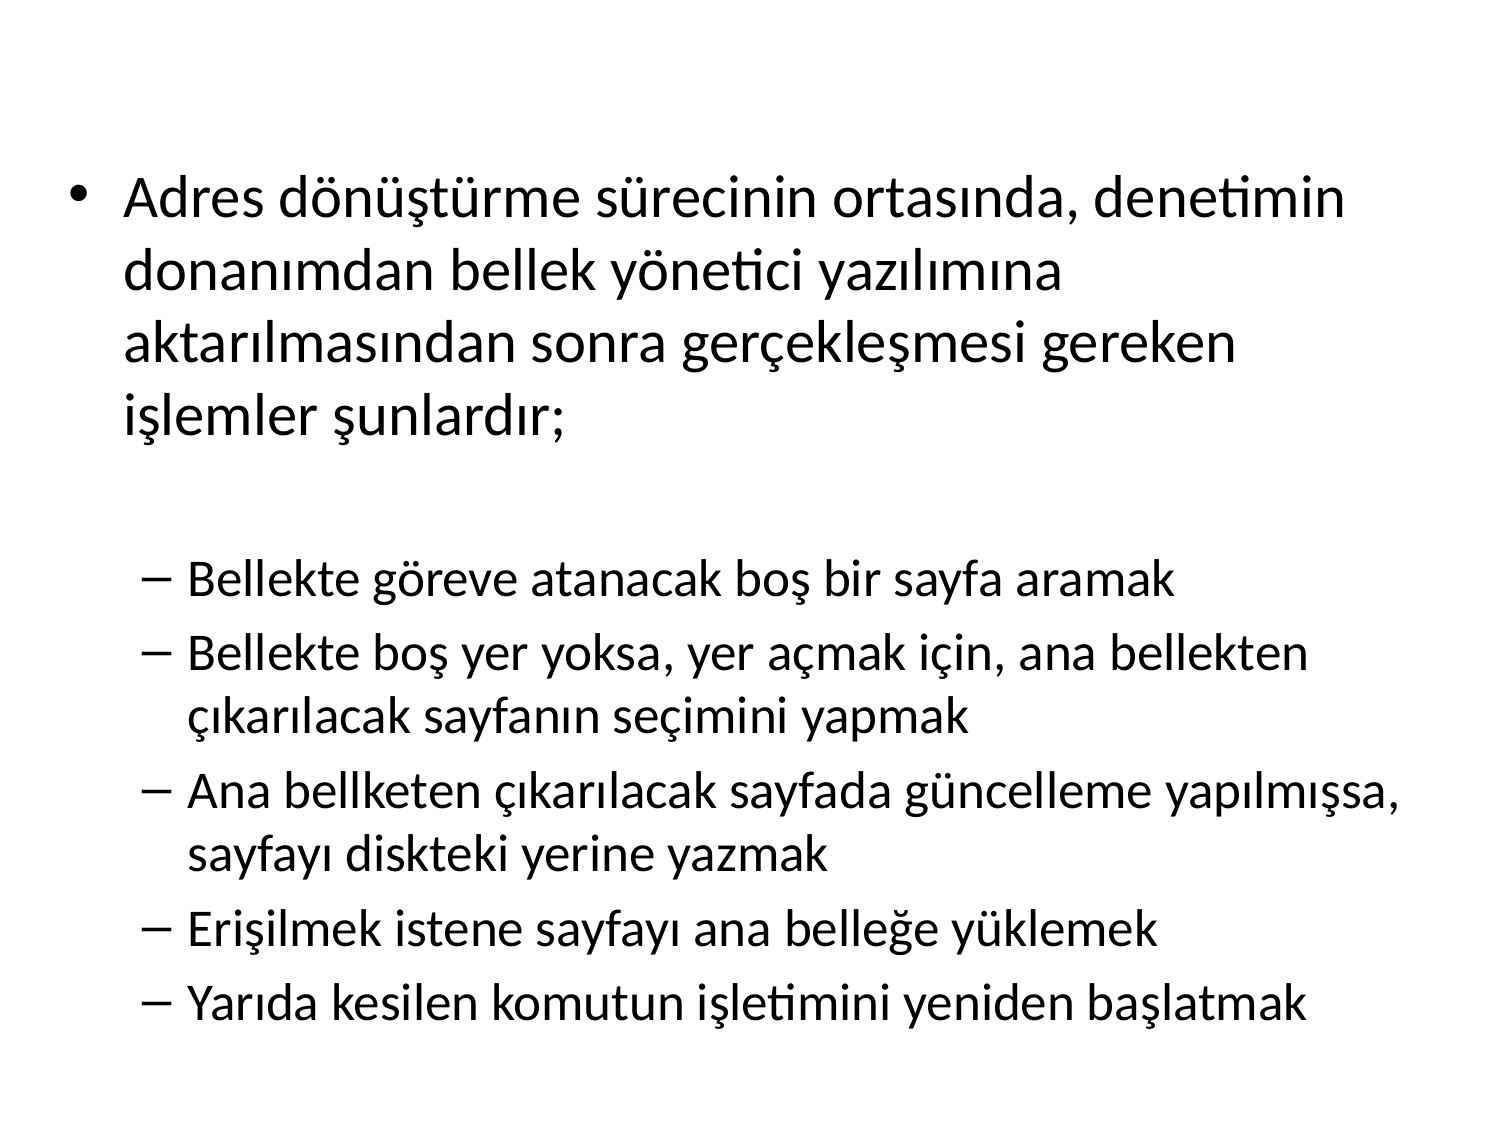

Adres dönüştürme sürecinin ortasında, denetimin donanımdan bellek yönetici yazılımına aktarılmasından sonra gerçekleşmesi gereken işlemler şunlardır;

Bellekte göreve atanacak boş bir sayfa aramak
Bellekte boş yer yoksa, yer açmak için, ana bellekten çıkarılacak sayfanın seçimini yapmak
Ana bellketen çıkarılacak sayfada güncelleme yapılmışsa, sayfayı diskteki yerine yazmak
Erişilmek istene sayfayı ana belleğe yüklemek
Yarıda kesilen komutun işletimini yeniden başlatmak